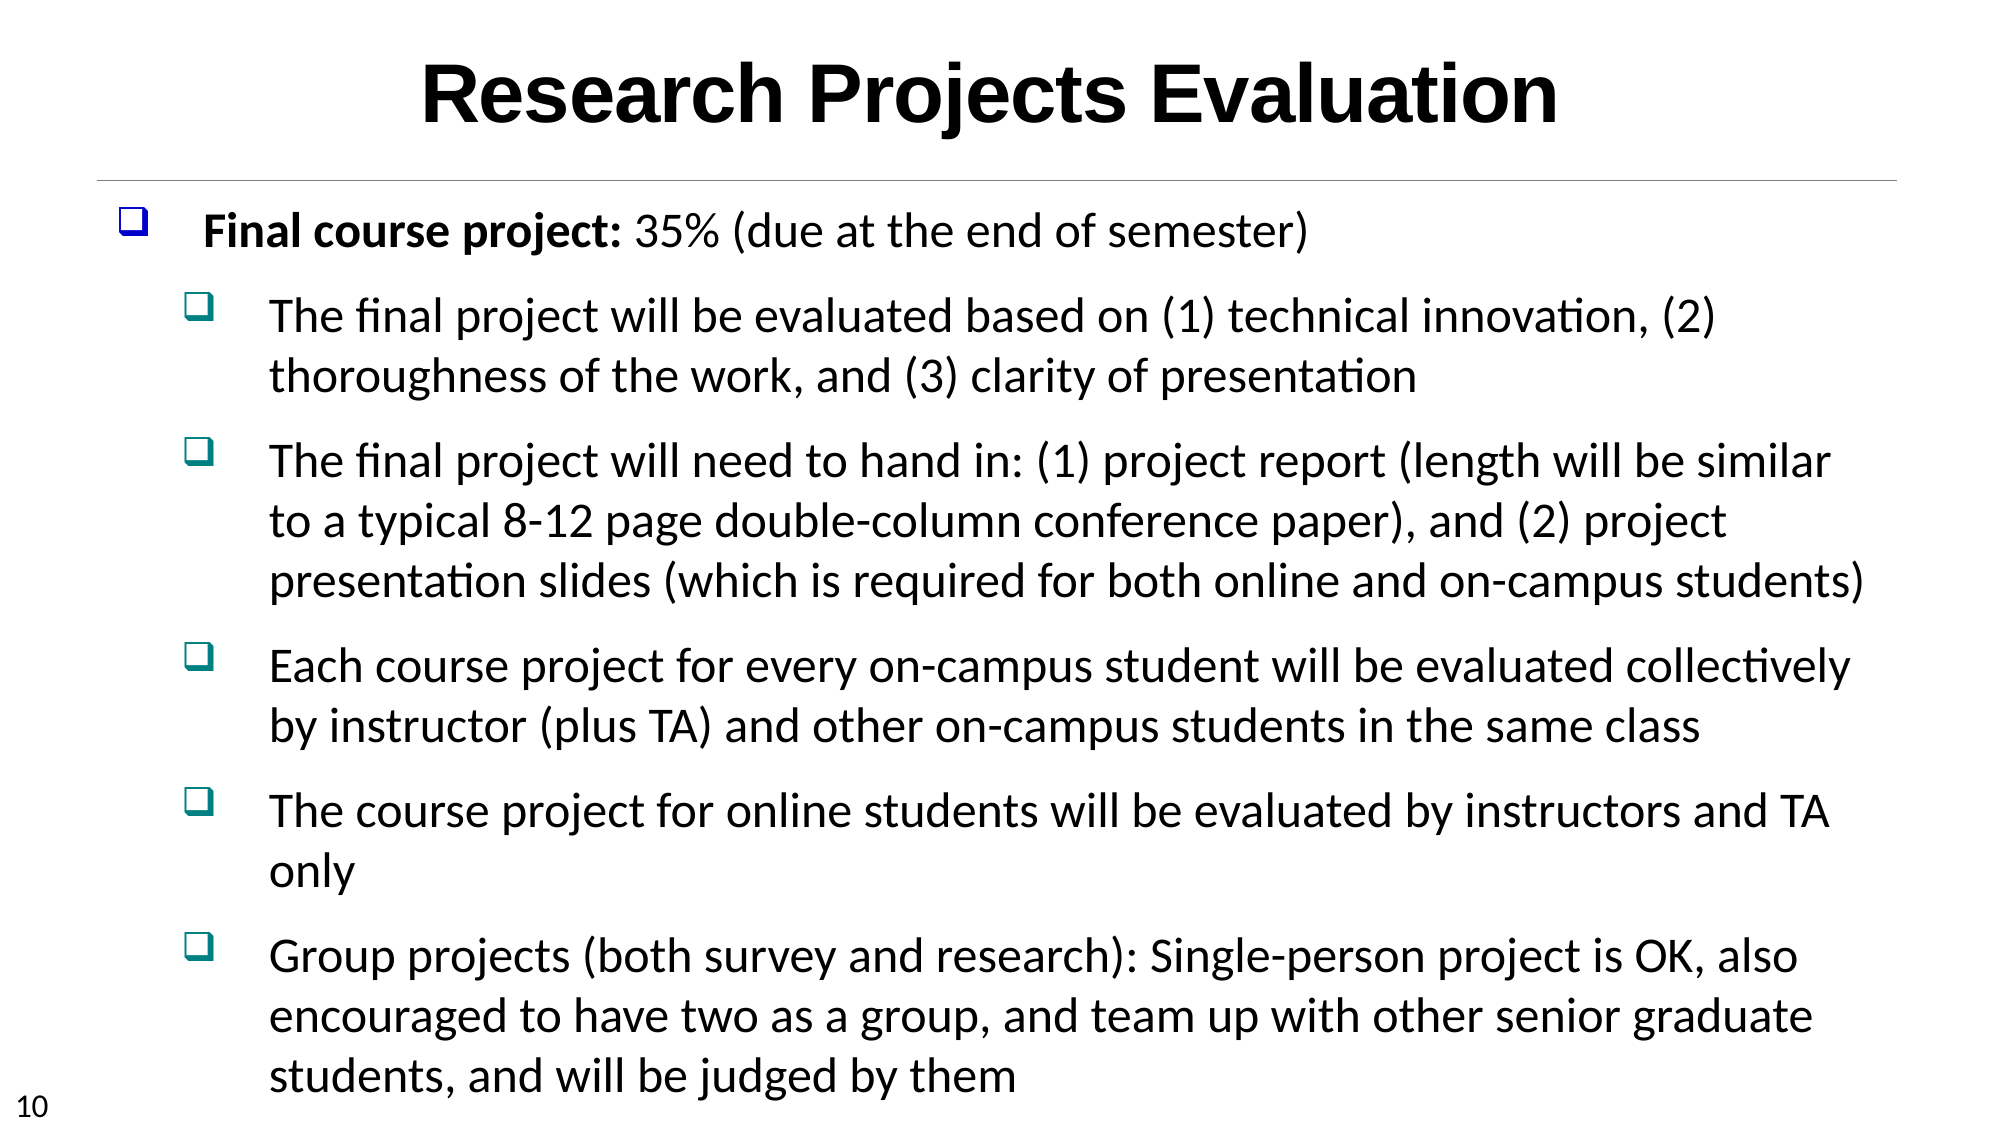

# Research Projects Evaluation
Final course project: 35% (due at the end of semester)
The final project will be evaluated based on (1) technical innovation, (2) thoroughness of the work, and (3) clarity of presentation
The final project will need to hand in: (1) project report (length will be similar to a typical 8-12 page double-column conference paper), and (2) project presentation slides (which is required for both online and on-campus students)
Each course project for every on-campus student will be evaluated collectively by instructor (plus TA) and other on-campus students in the same class
The course project for online students will be evaluated by instructors and TA only
Group projects (both survey and research): Single-person project is OK, also encouraged to have two as a group, and team up with other senior graduate students, and will be judged by them